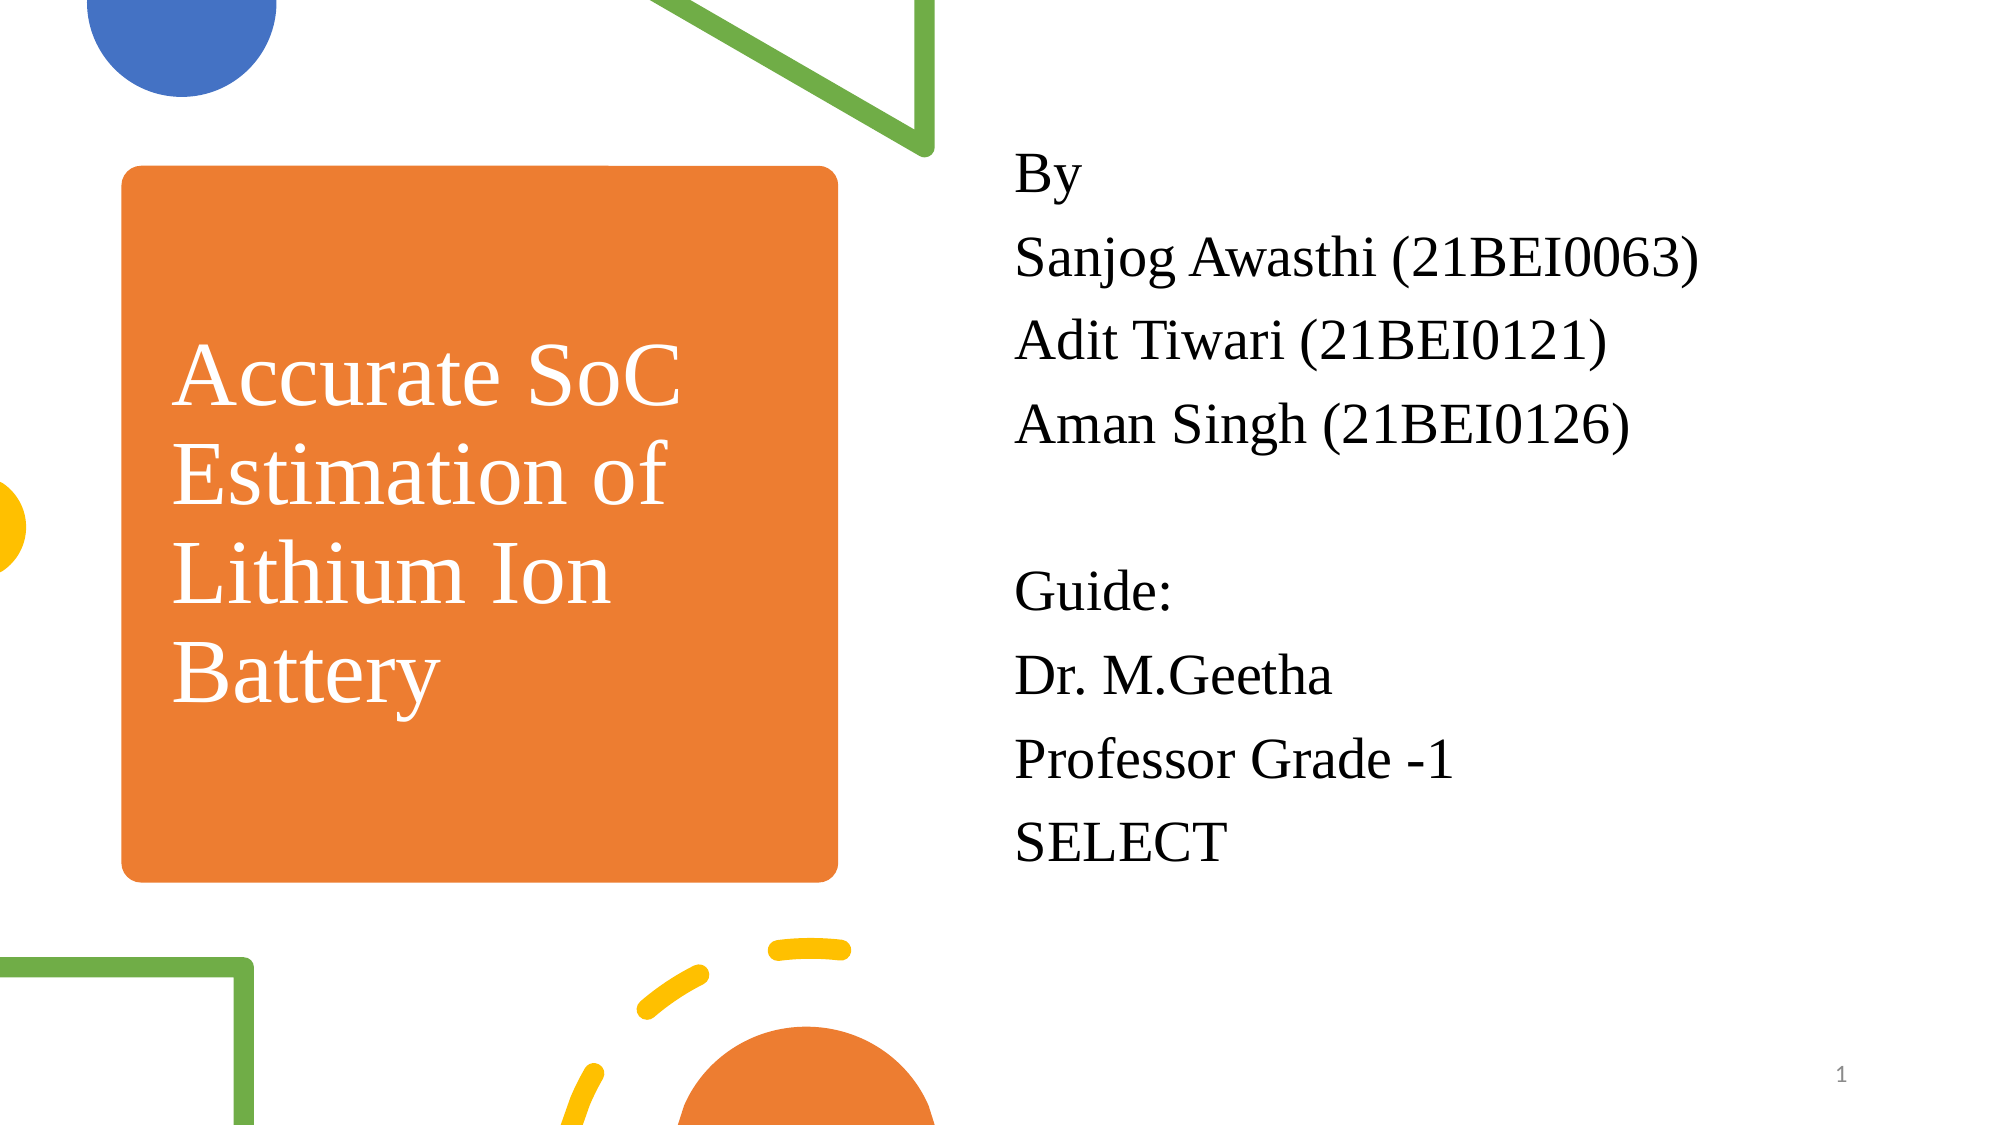

By
Sanjog Awasthi (21BEI0063)
Adit Tiwari (21BEI0121)
Aman Singh (21BEI0126)

Guide:
Dr. M.Geetha
Professor Grade -1
SELECT

# Accurate SoC Estimation of Lithium Ion Battery

1